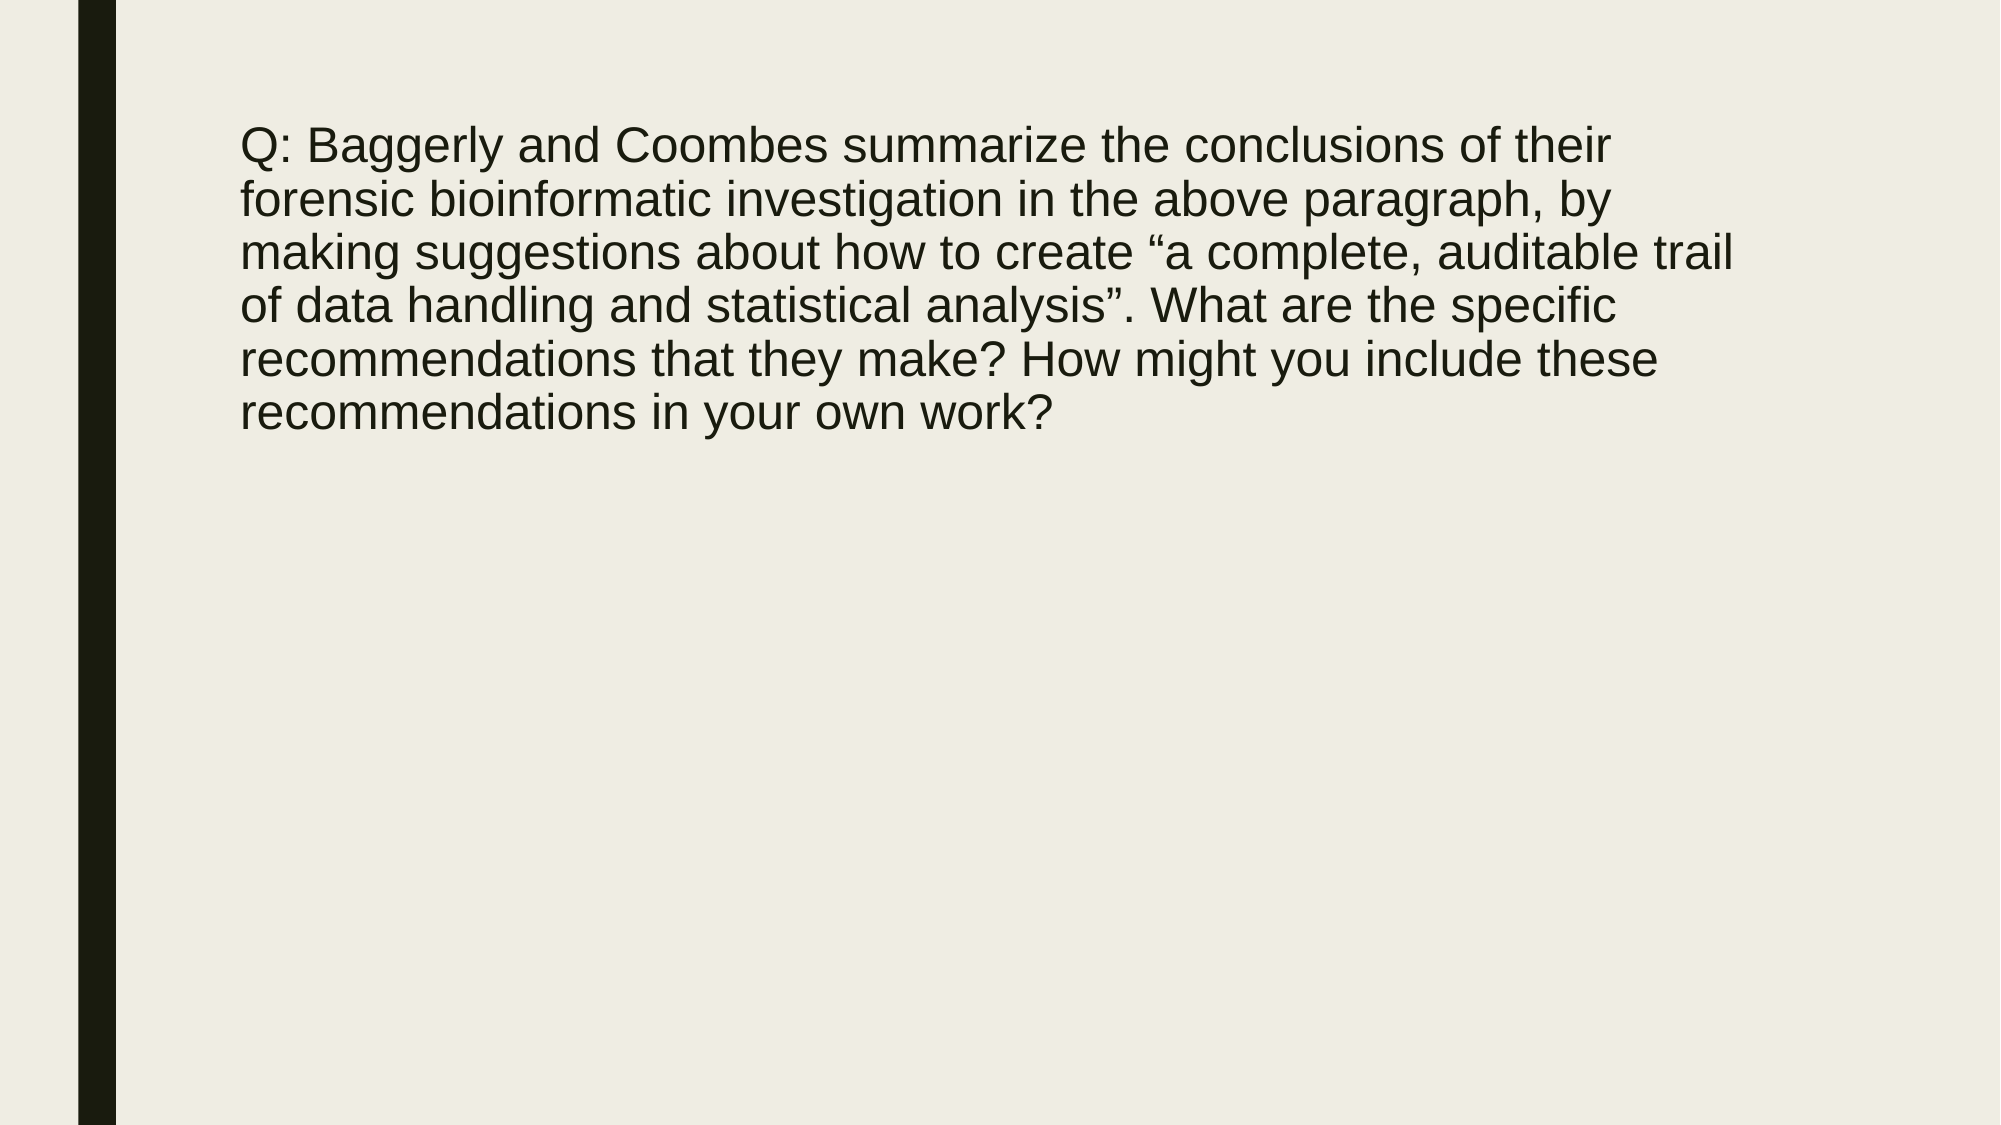

# Q: Baggerly and Coombes summarize the conclusions of their forensic bioinformatic investigation in the above paragraph, by making suggestions about how to create “a complete, auditable trail of data handling and statistical analysis”. What are the specific recommendations that they make? How might you include these recommendations in your own work?